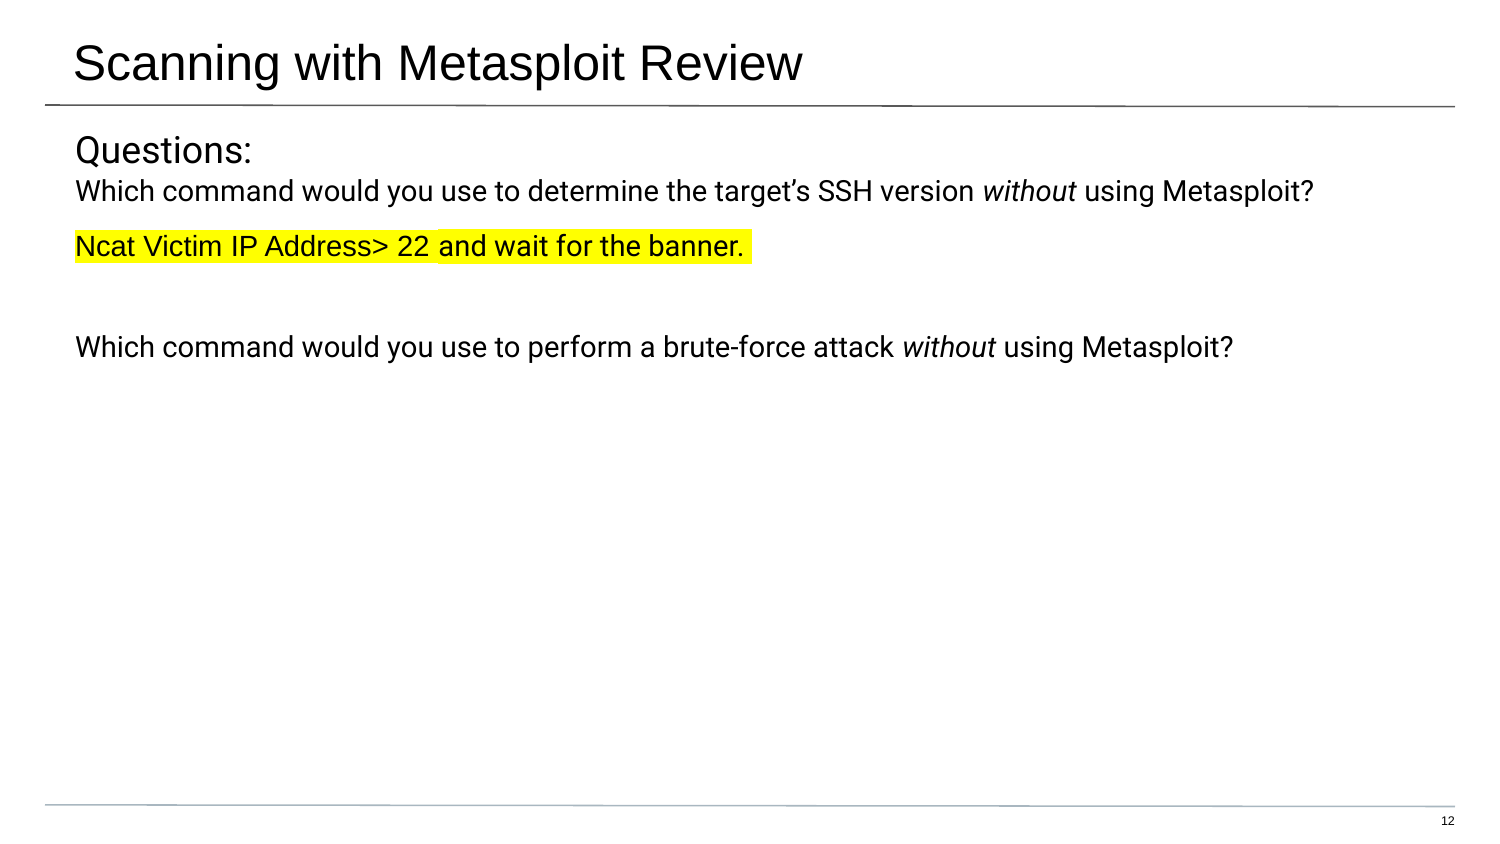

# Scanning with Metasploit Review
Questions:
Which command would you use to determine the target’s SSH version without using Metasploit?
Ncat Victim IP Address> 22 and wait for the banner.
Which command would you use to perform a brute-force attack without using Metasploit?

12